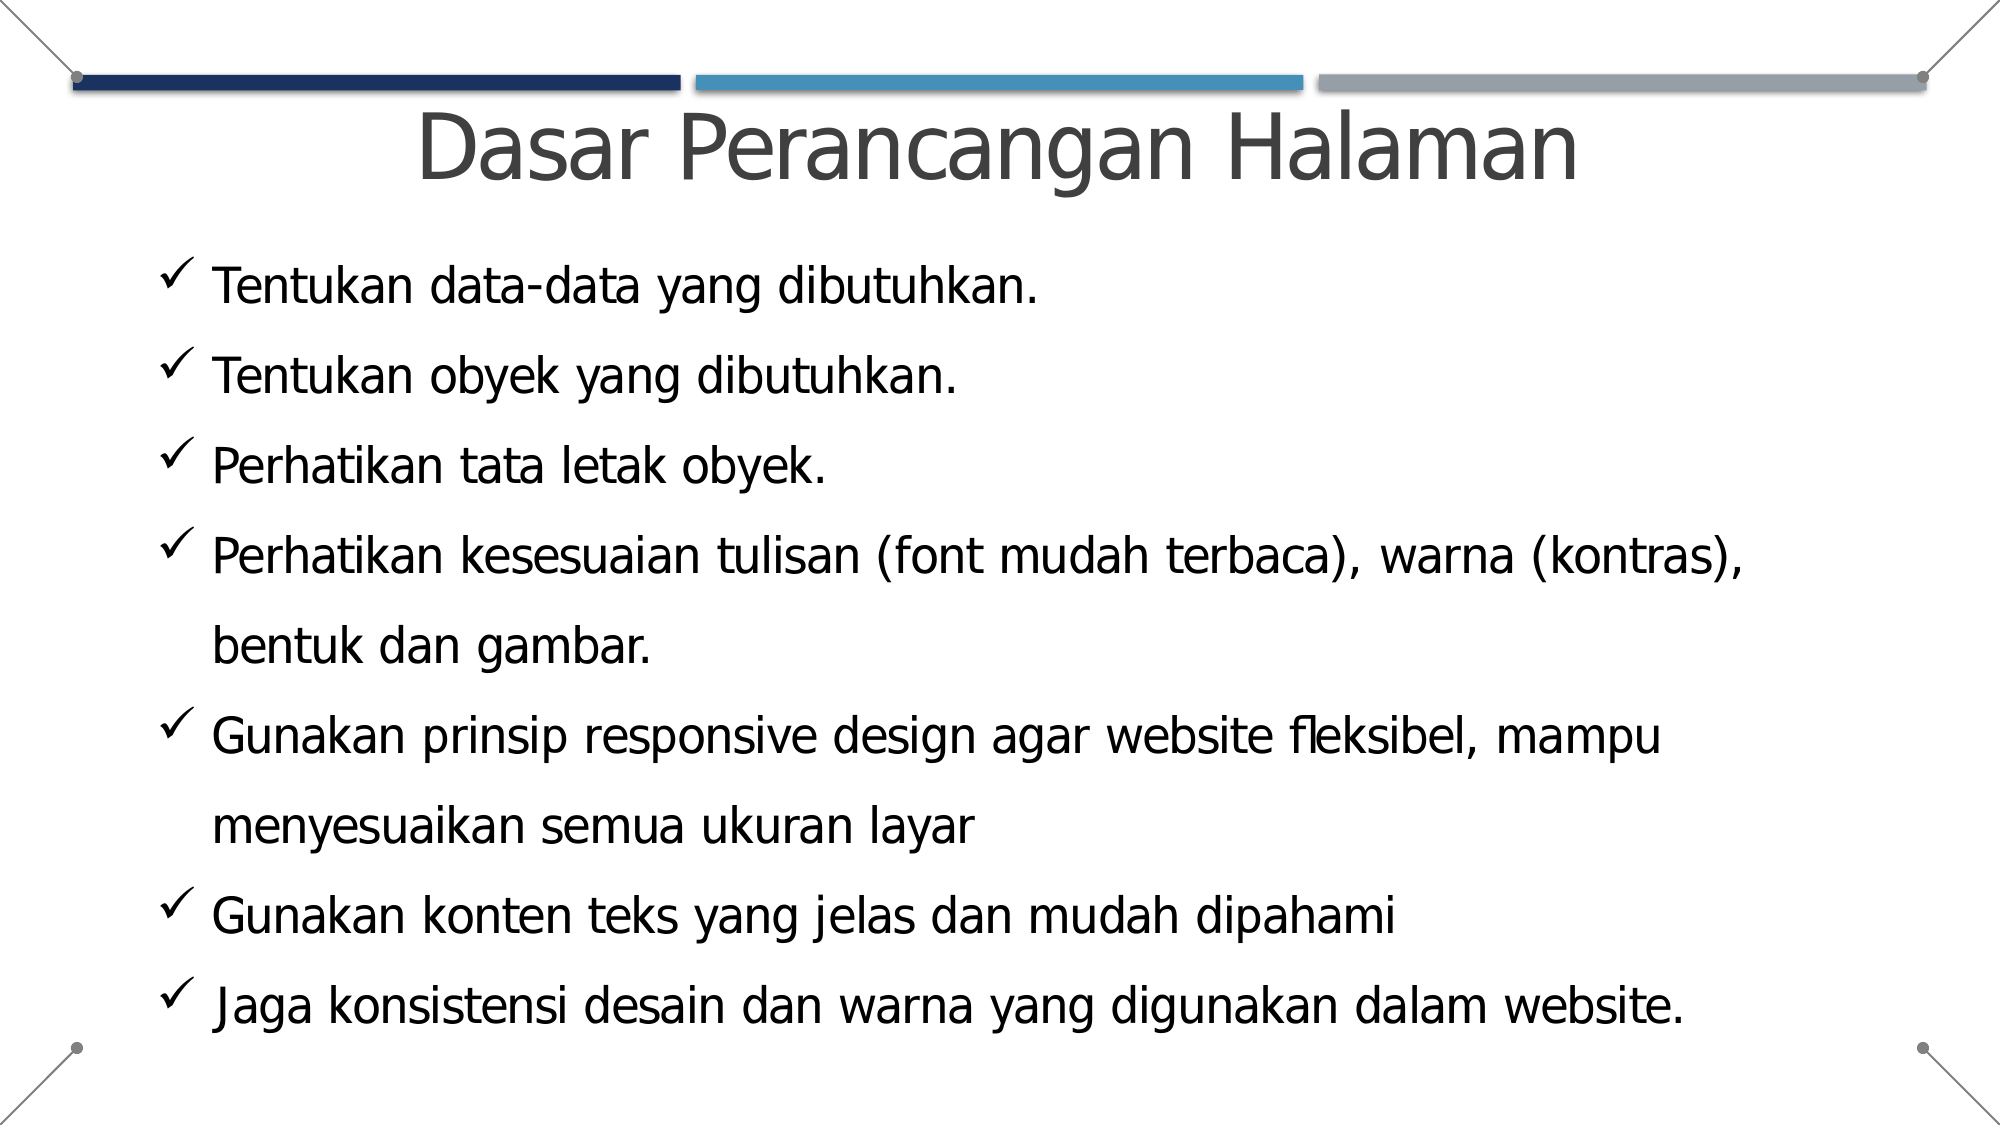

Dasar Perancangan Halaman
Tentukan data-data yang dibutuhkan.
Tentukan obyek yang dibutuhkan.
Perhatikan tata letak obyek.
Perhatikan kesesuaian tulisan (font mudah terbaca), warna (kontras), bentuk dan gambar.
Gunakan prinsip responsive design agar website fleksibel, mampu menyesuaikan semua ukuran layar
Gunakan konten teks yang jelas dan mudah dipahami
Jaga konsistensi desain dan warna yang digunakan dalam website.